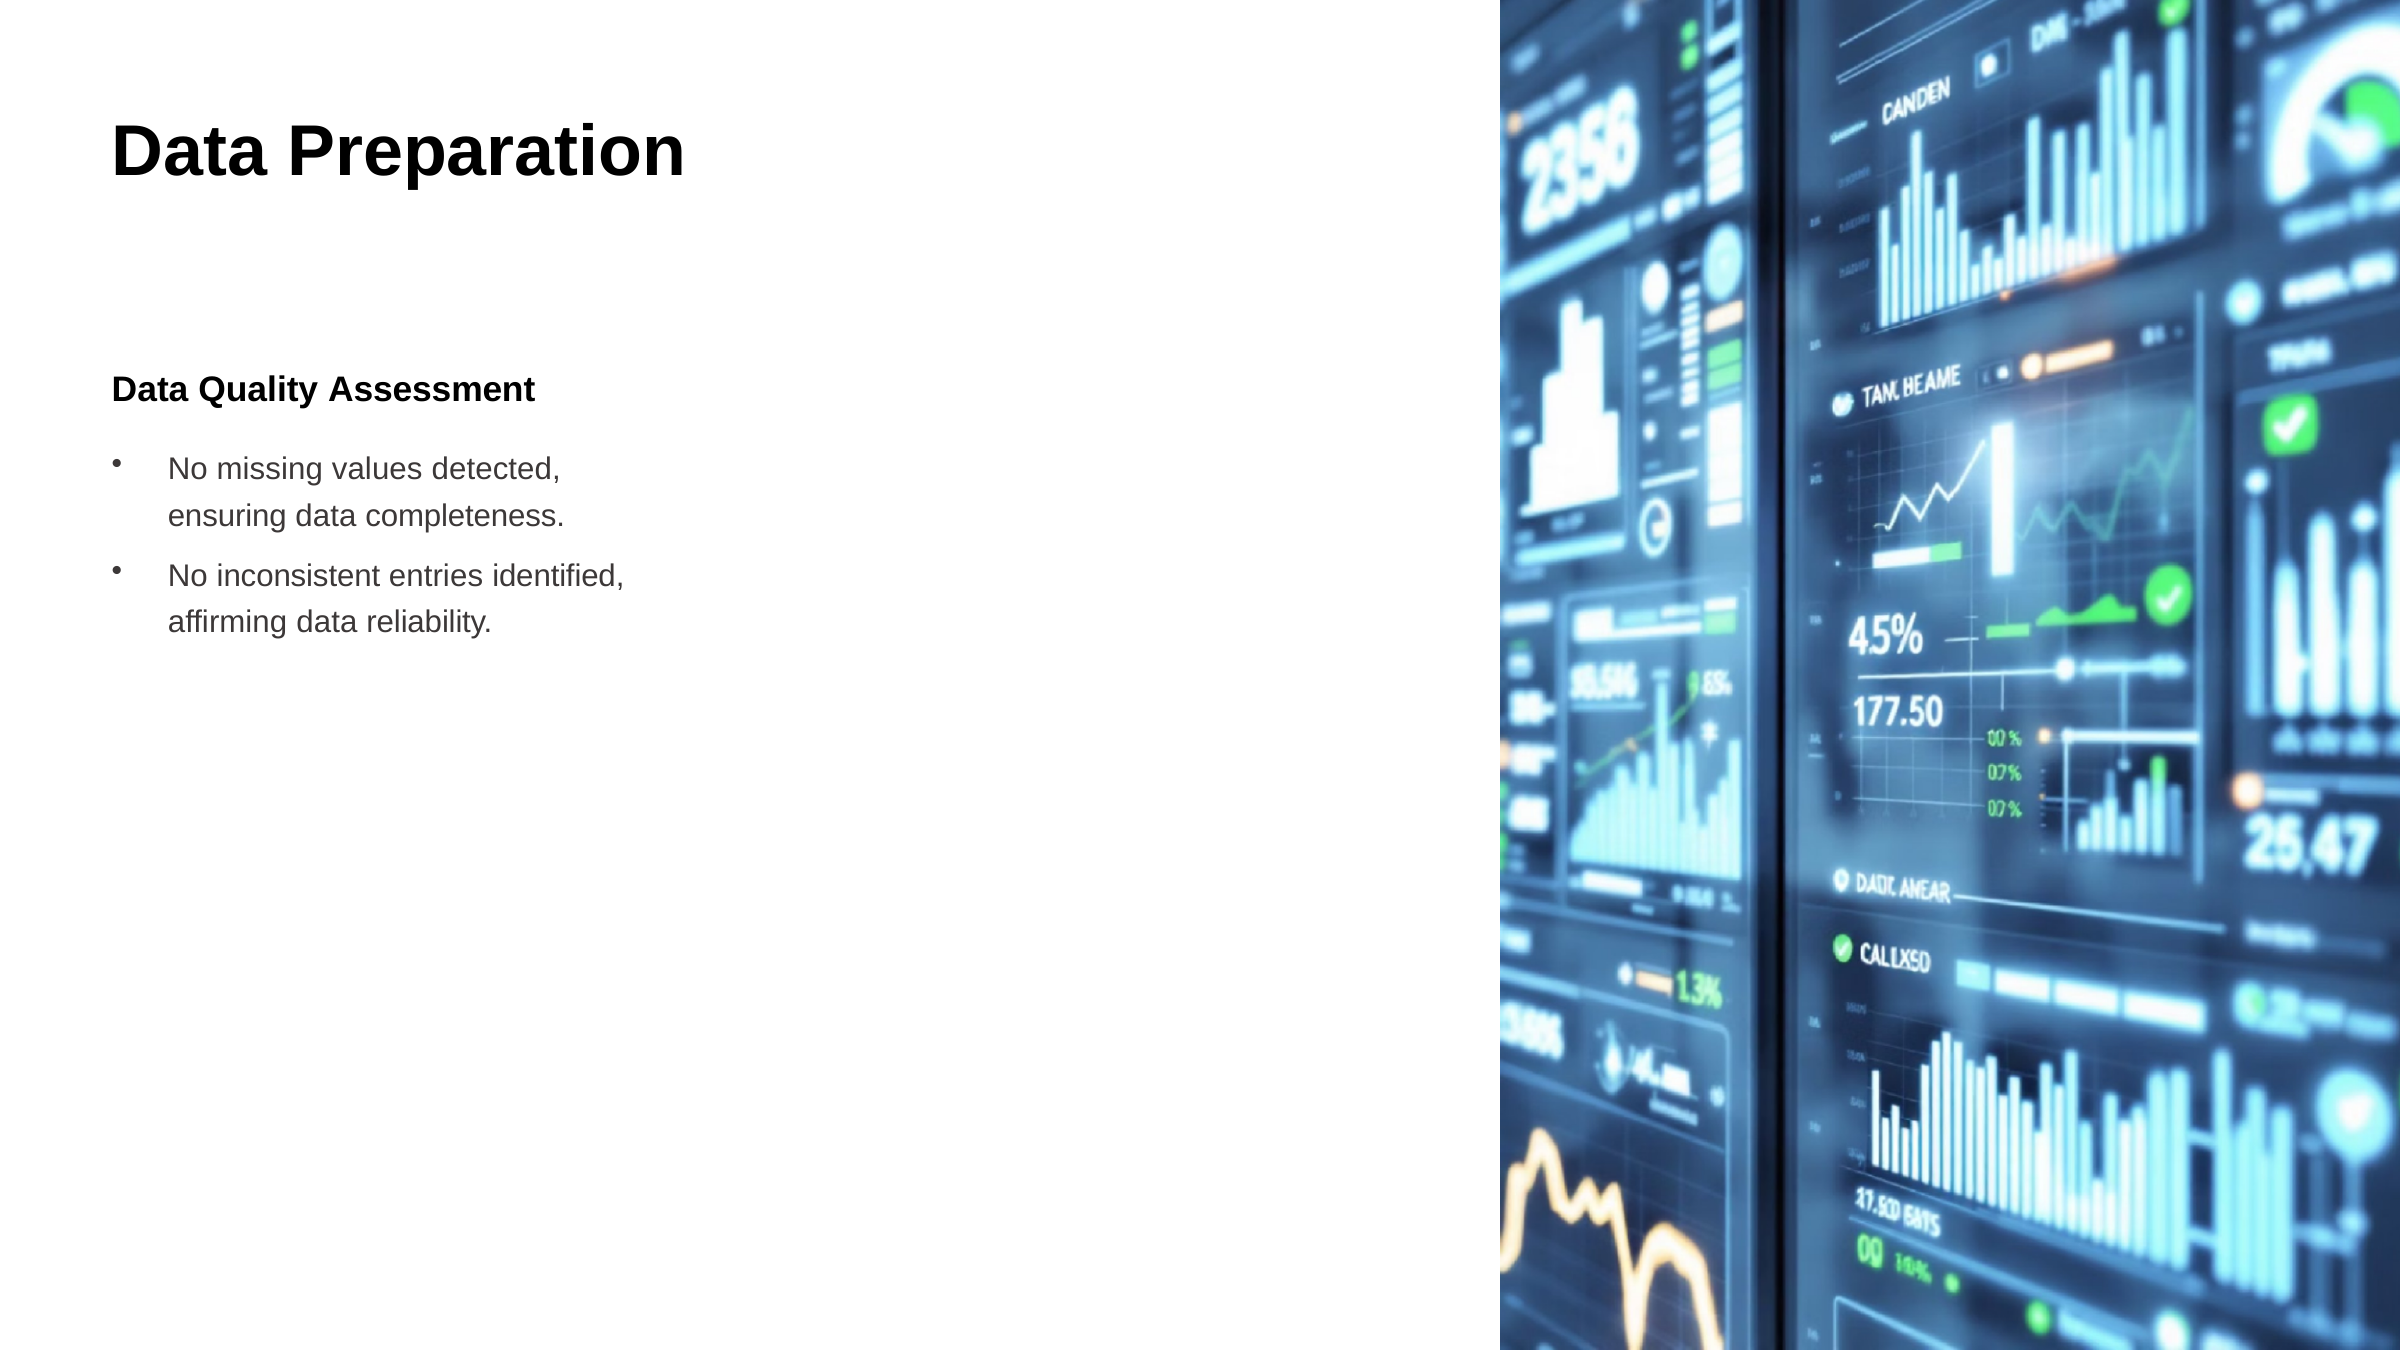

# Data Preparation
Data Quality Assessment
No missing values detected, ensuring data completeness.
No inconsistent entries identified, affirming data reliability.